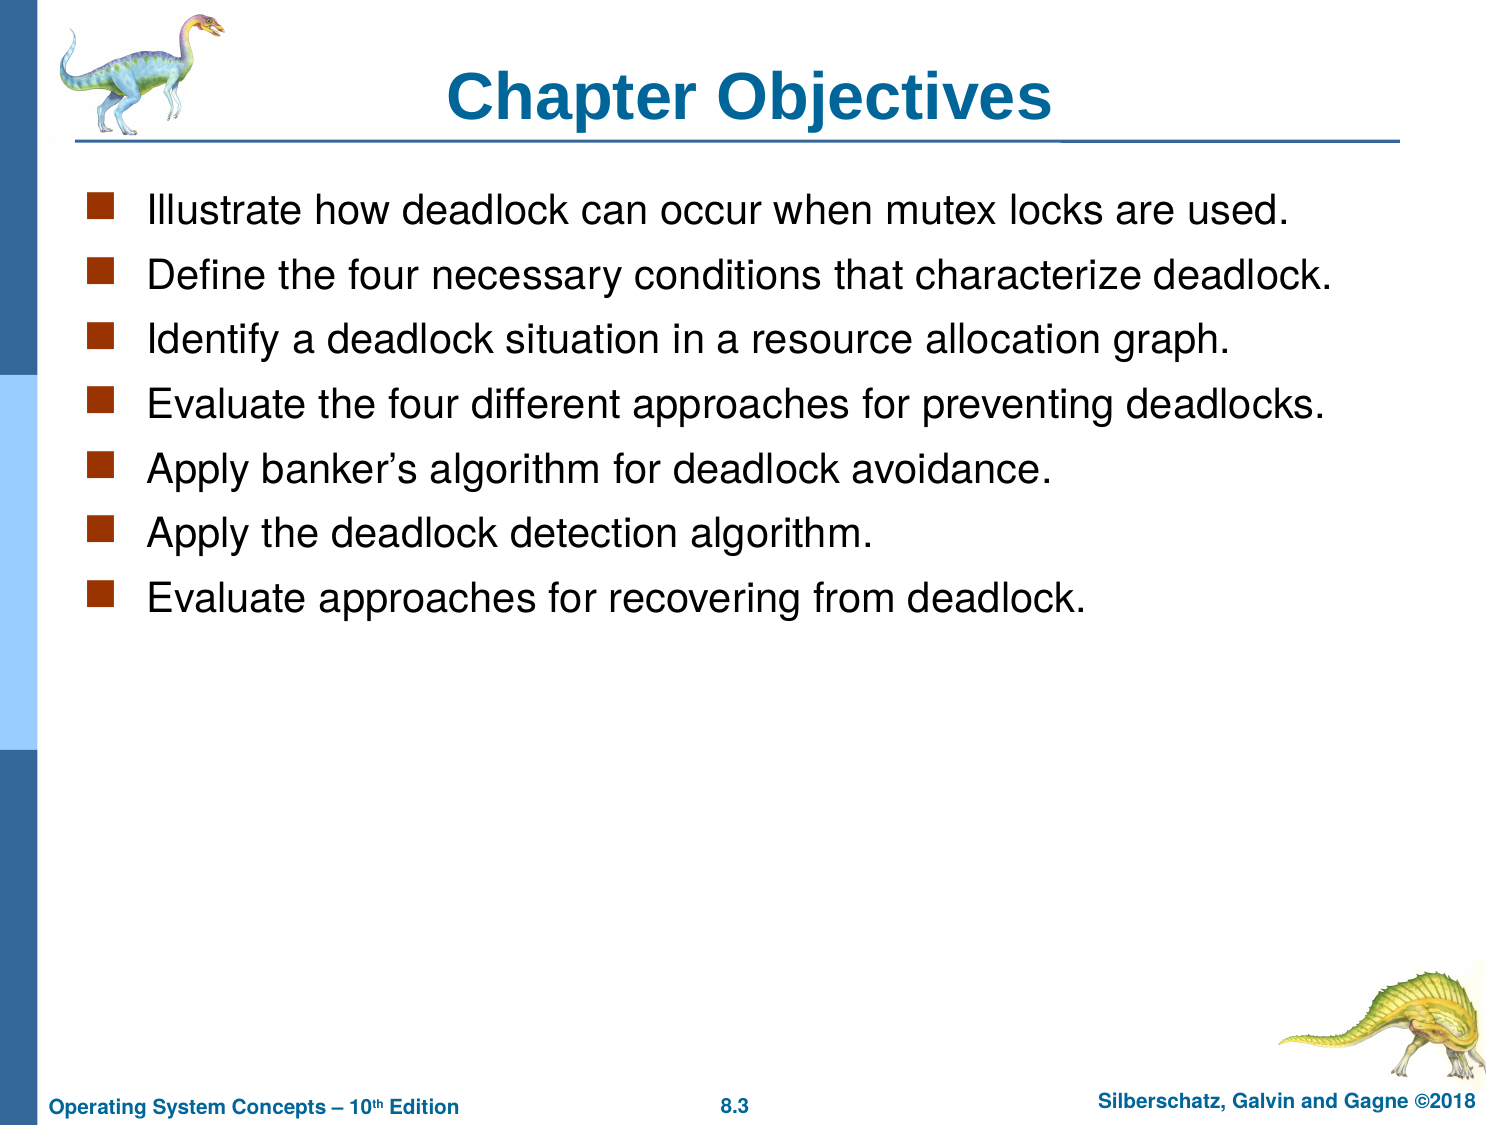

# Chapter Objectives
Illustrate how deadlock can occur when mutex locks are used.
Define the four necessary conditions that characterize deadlock.
Identify a deadlock situation in a resource allocation graph.
Evaluate the four different approaches for preventing deadlocks.
Apply banker’s algorithm for deadlock avoidance.
Apply the deadlock detection algorithm.
Evaluate approaches for recovering from deadlock.